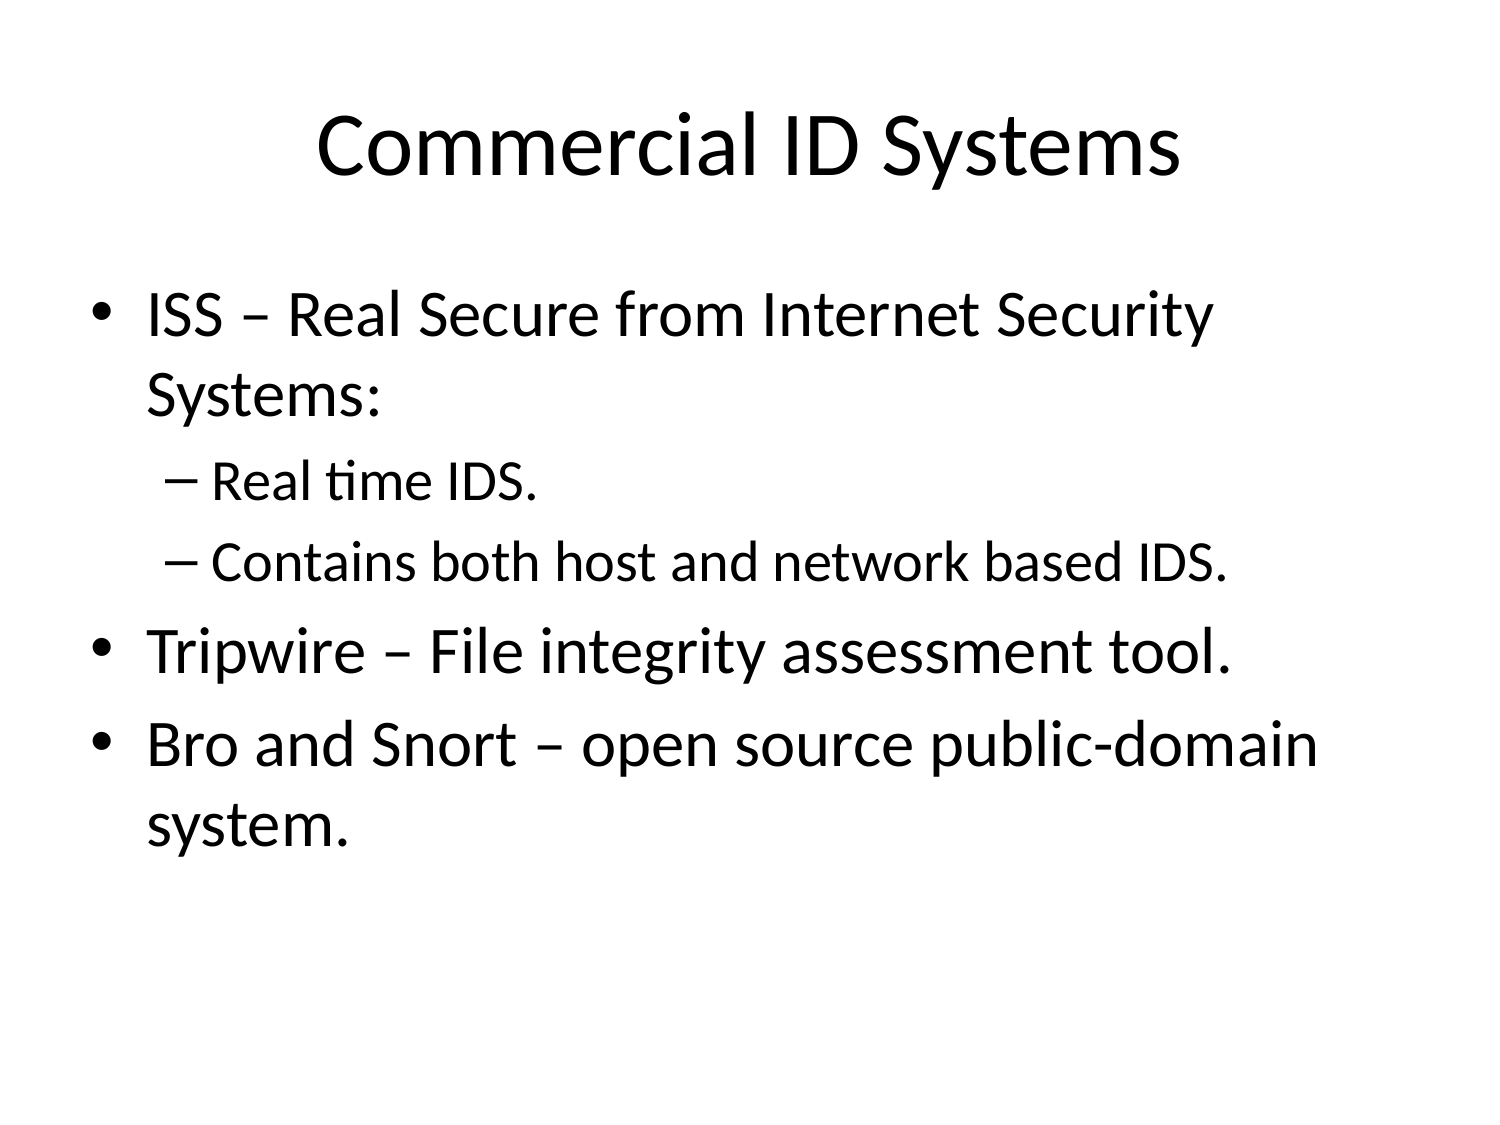

# Commercial ID Systems
ISS – Real Secure from Internet Security Systems:
Real time IDS.
Contains both host and network based IDS.
Tripwire – File integrity assessment tool.
Bro and Snort – open source public-domain system.